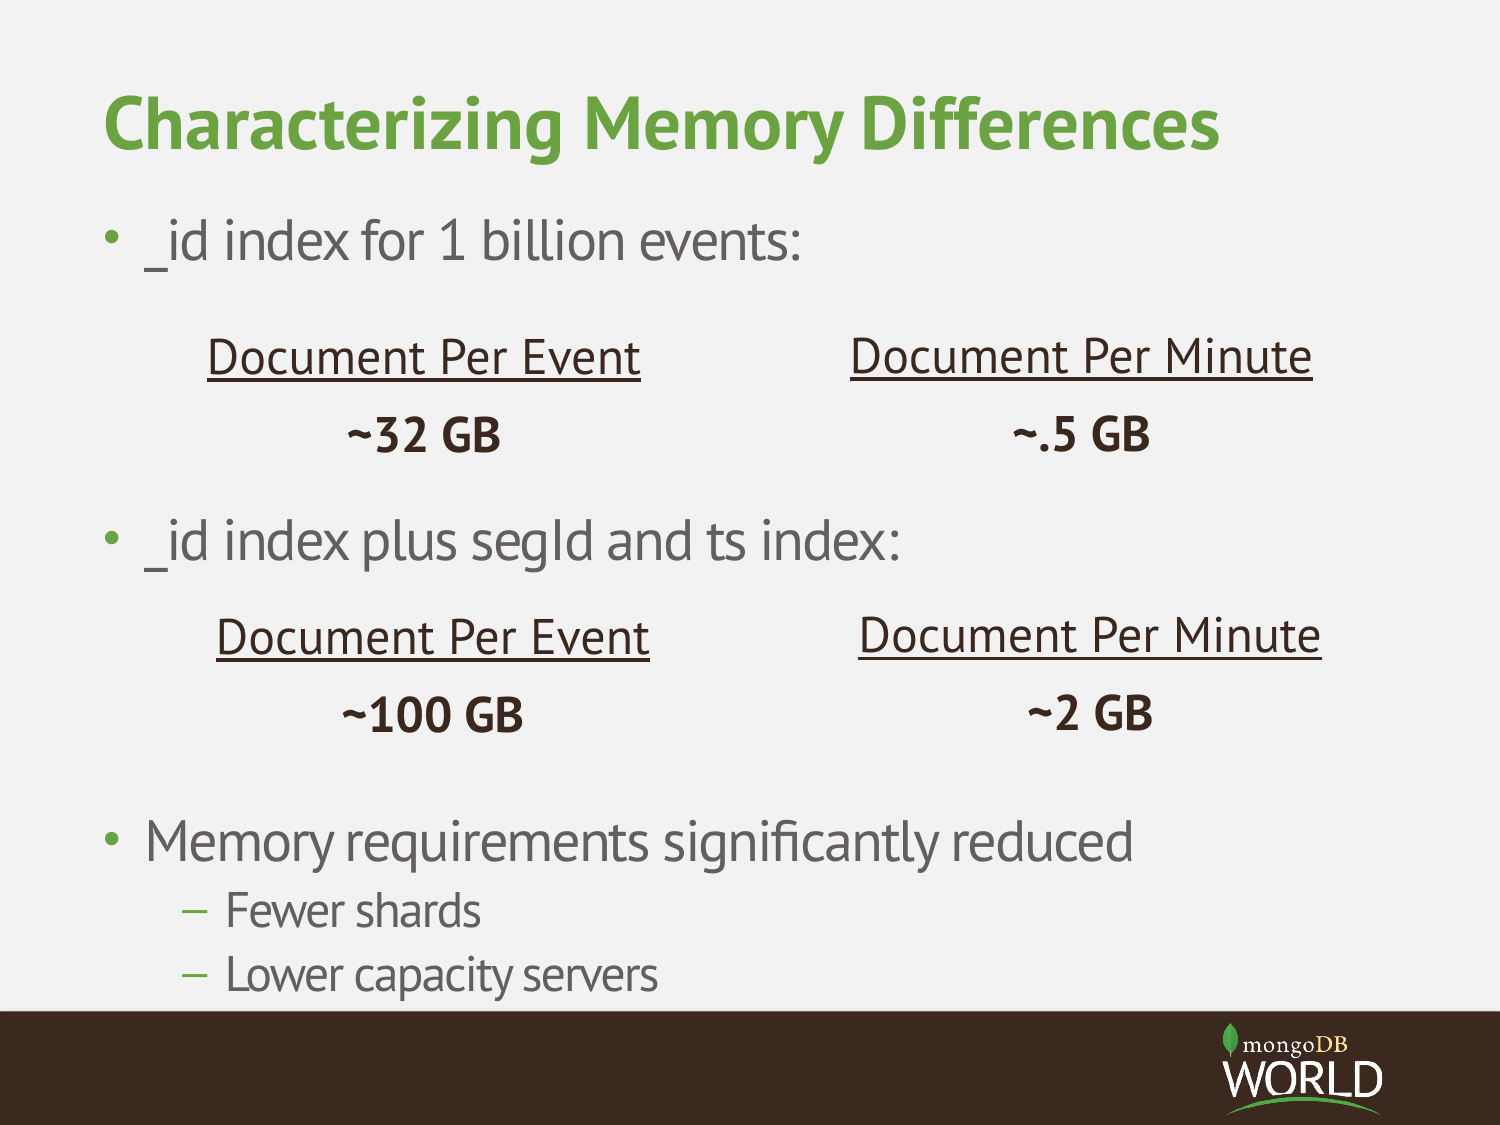

# Characterizing Memory Differences
_id index for 1 billion events:

_id index plus segId and ts index:

Memory requirements significantly reduced
Fewer shards
Lower capacity servers

Document Per Minute
~.5 GB
Document Per Event
~32 GB
Document Per Minute
~2 GB
Document Per Event
~100 GB